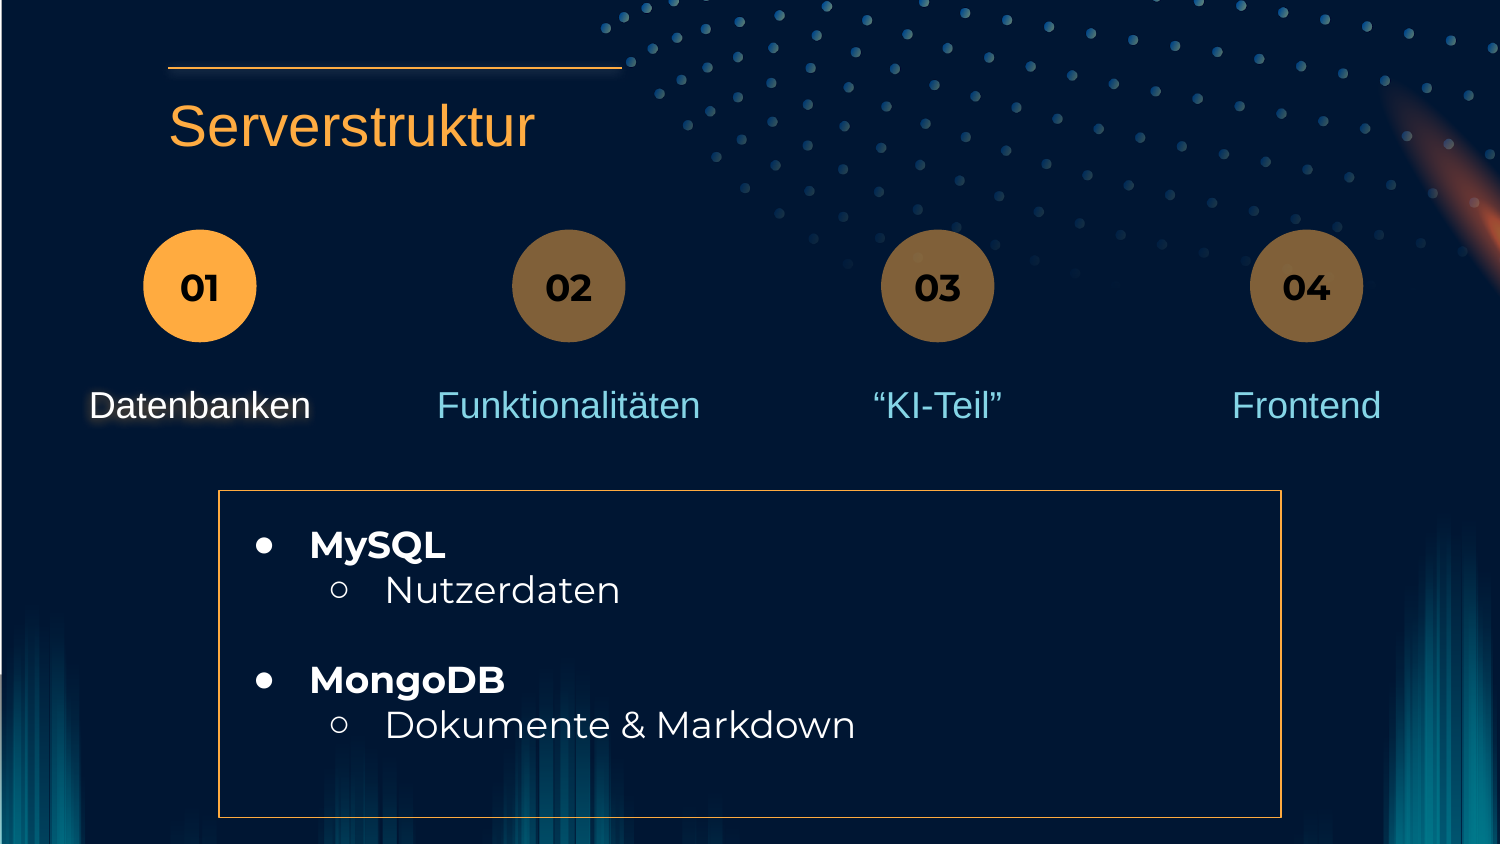

Serverstruktur
01
02
03
04
Datenbanken
Funktionalitäten
“KI-Teil”
Frontend
MySQL
Nutzerdaten

MongoDB
Dokumente & Markdown